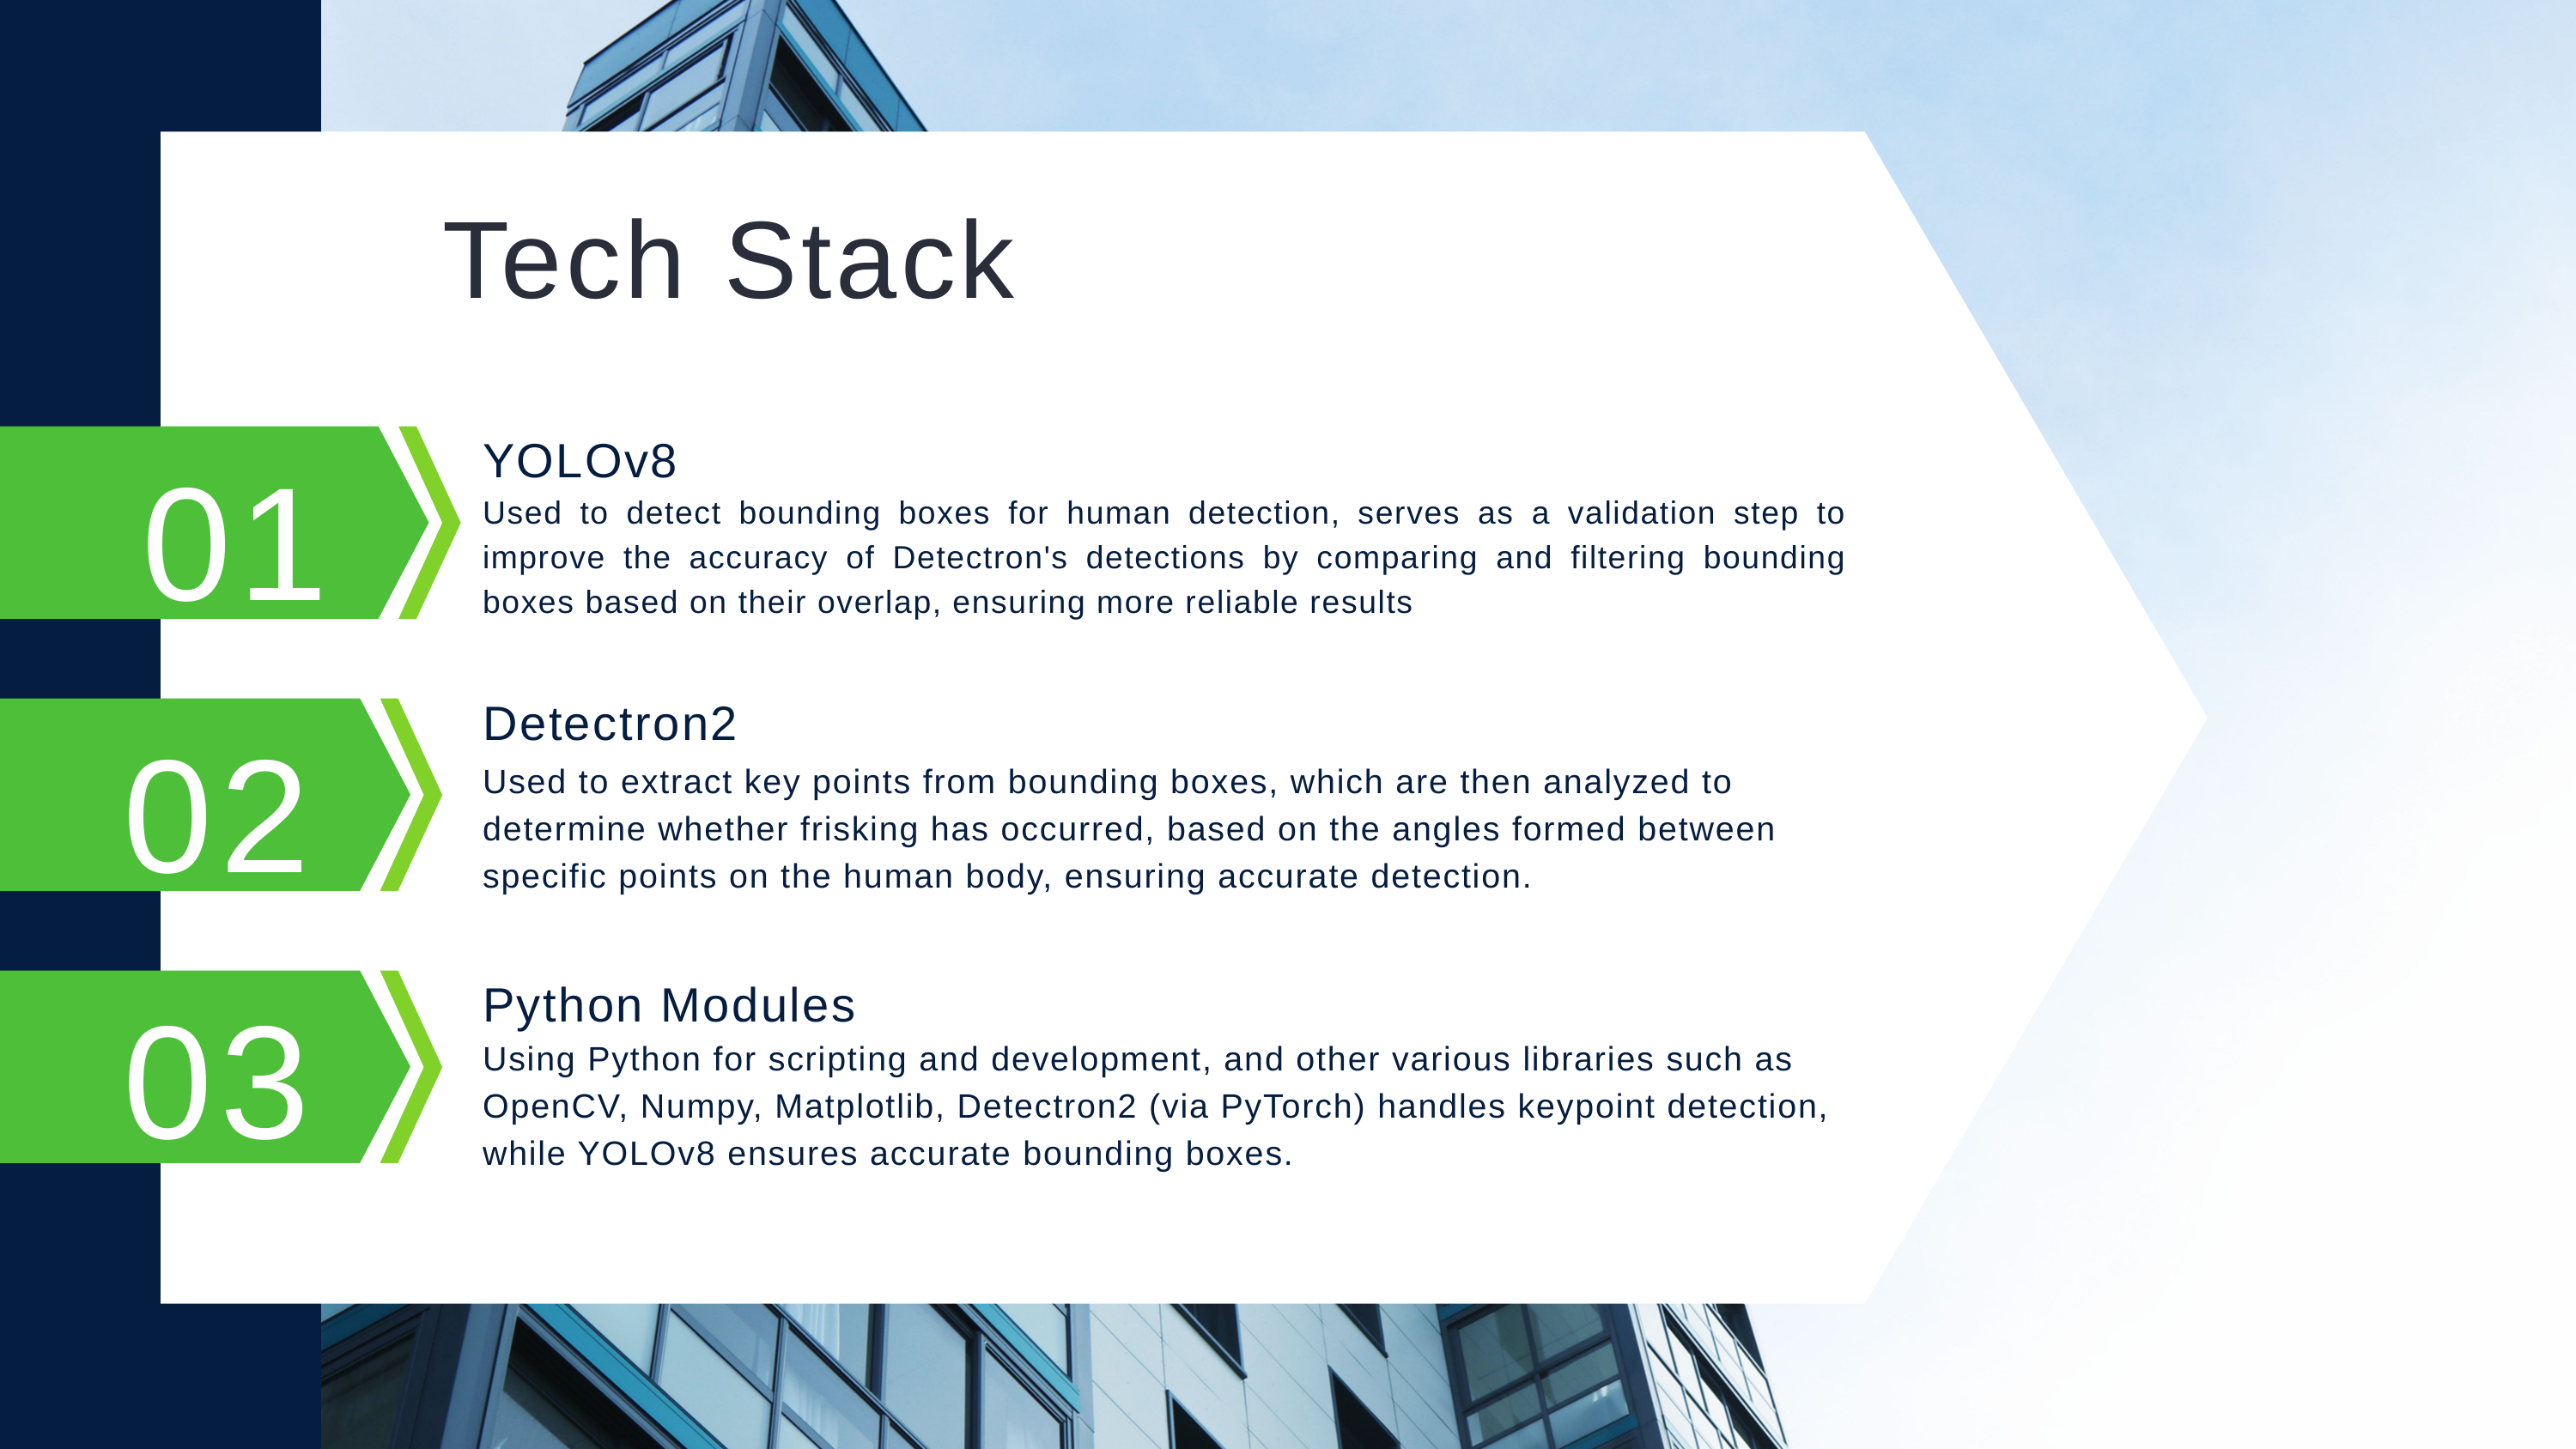

Tech Stack
YOLOv8

01
Used to detect bounding boxes for human detection, serves as a validation step to improve the accuracy of Detectron's detections by comparing and filtering bounding boxes based on their overlap, ensuring more reliable results
Detectron2

02
Used to extract key points from bounding boxes, which are then analyzed to determine whether frisking has occurred, based on the angles formed between specific points on the human body, ensuring accurate detection.
03
Python Modules

Using Python for scripting and development, and other various libraries such as OpenCV, Numpy, Matplotlib, Detectron2 (via PyTorch) handles keypoint detection, while YOLOv8 ensures accurate bounding boxes.